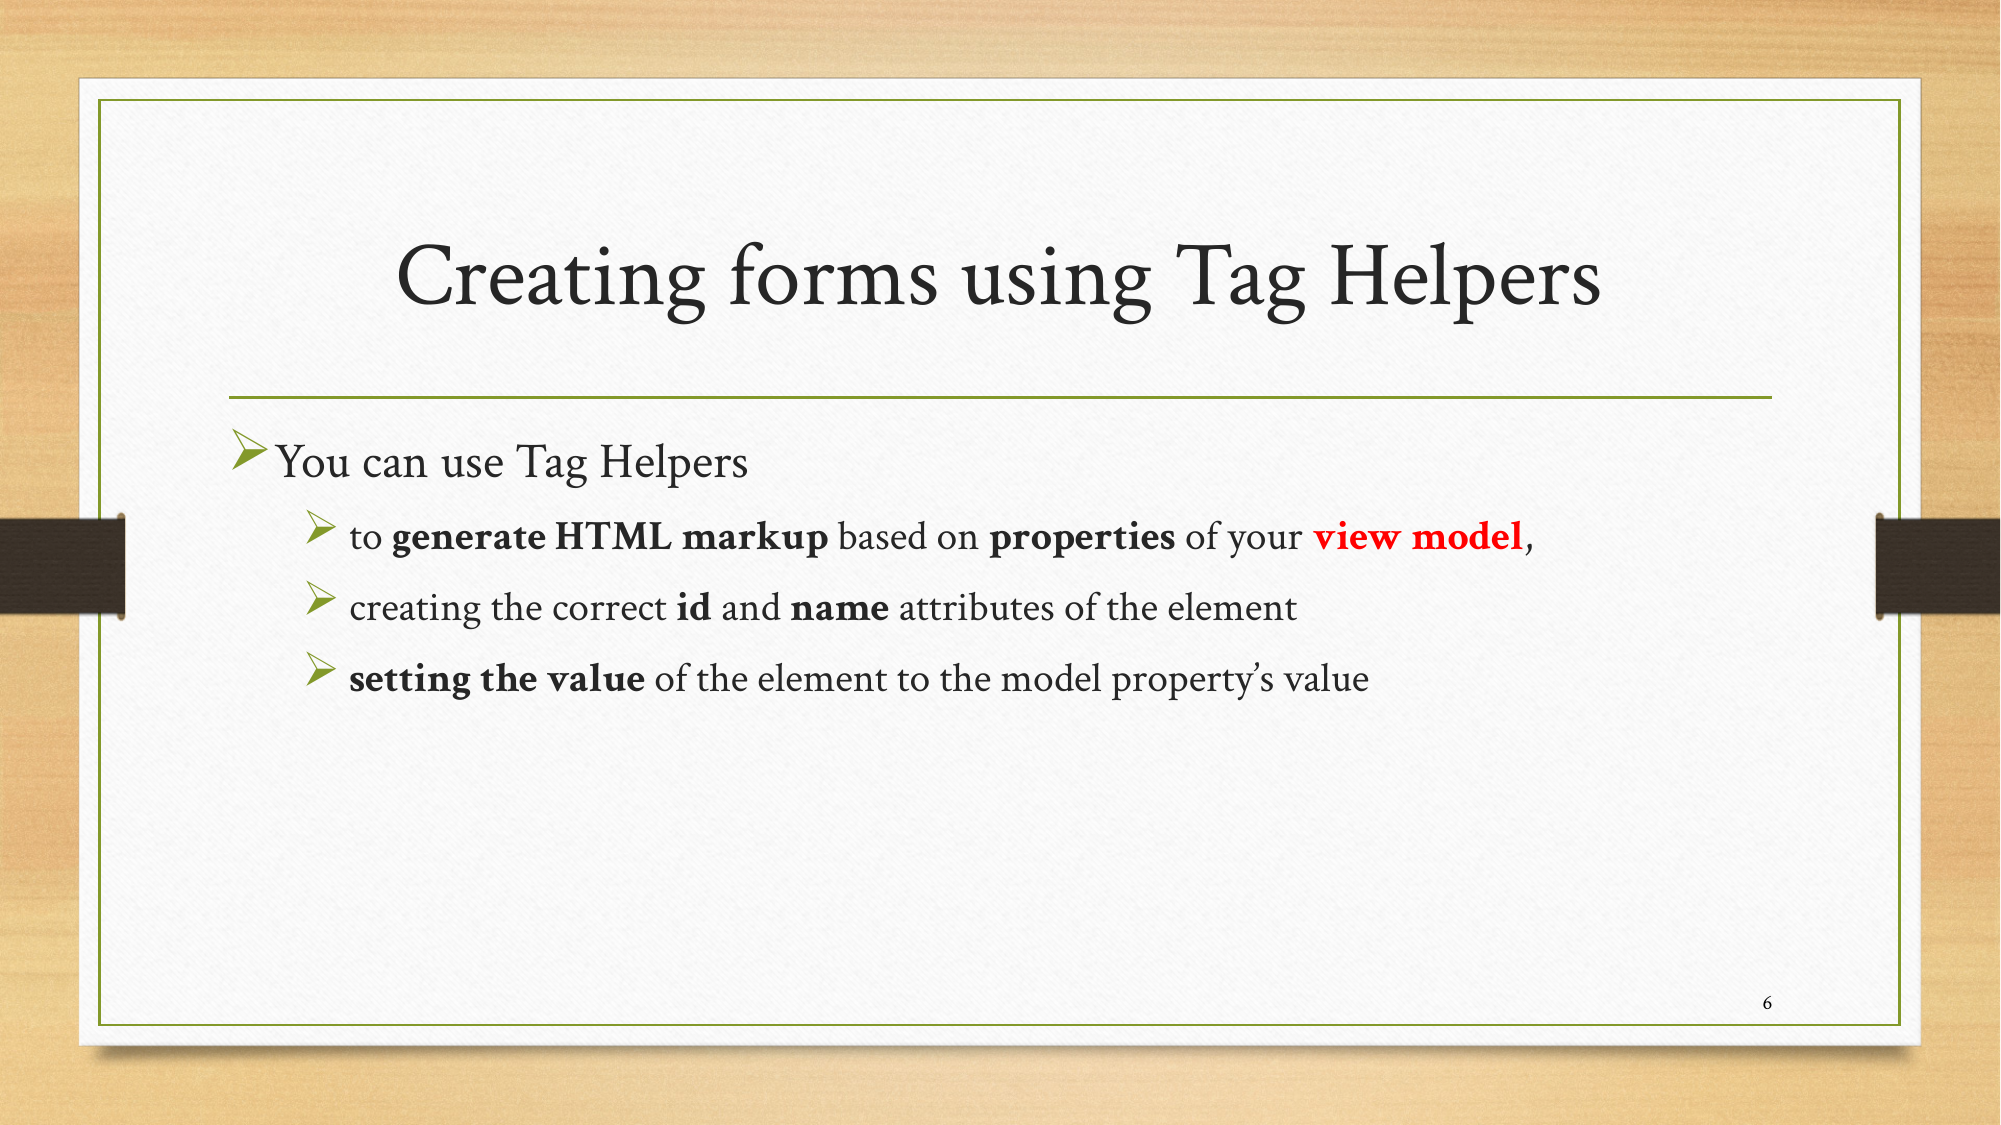

# Creating forms using Tag Helpers
You can use Tag Helpers
to generate HTML markup based on properties of your view model,
creating the correct id and name attributes of the element
setting the value of the element to the model property’s value
6